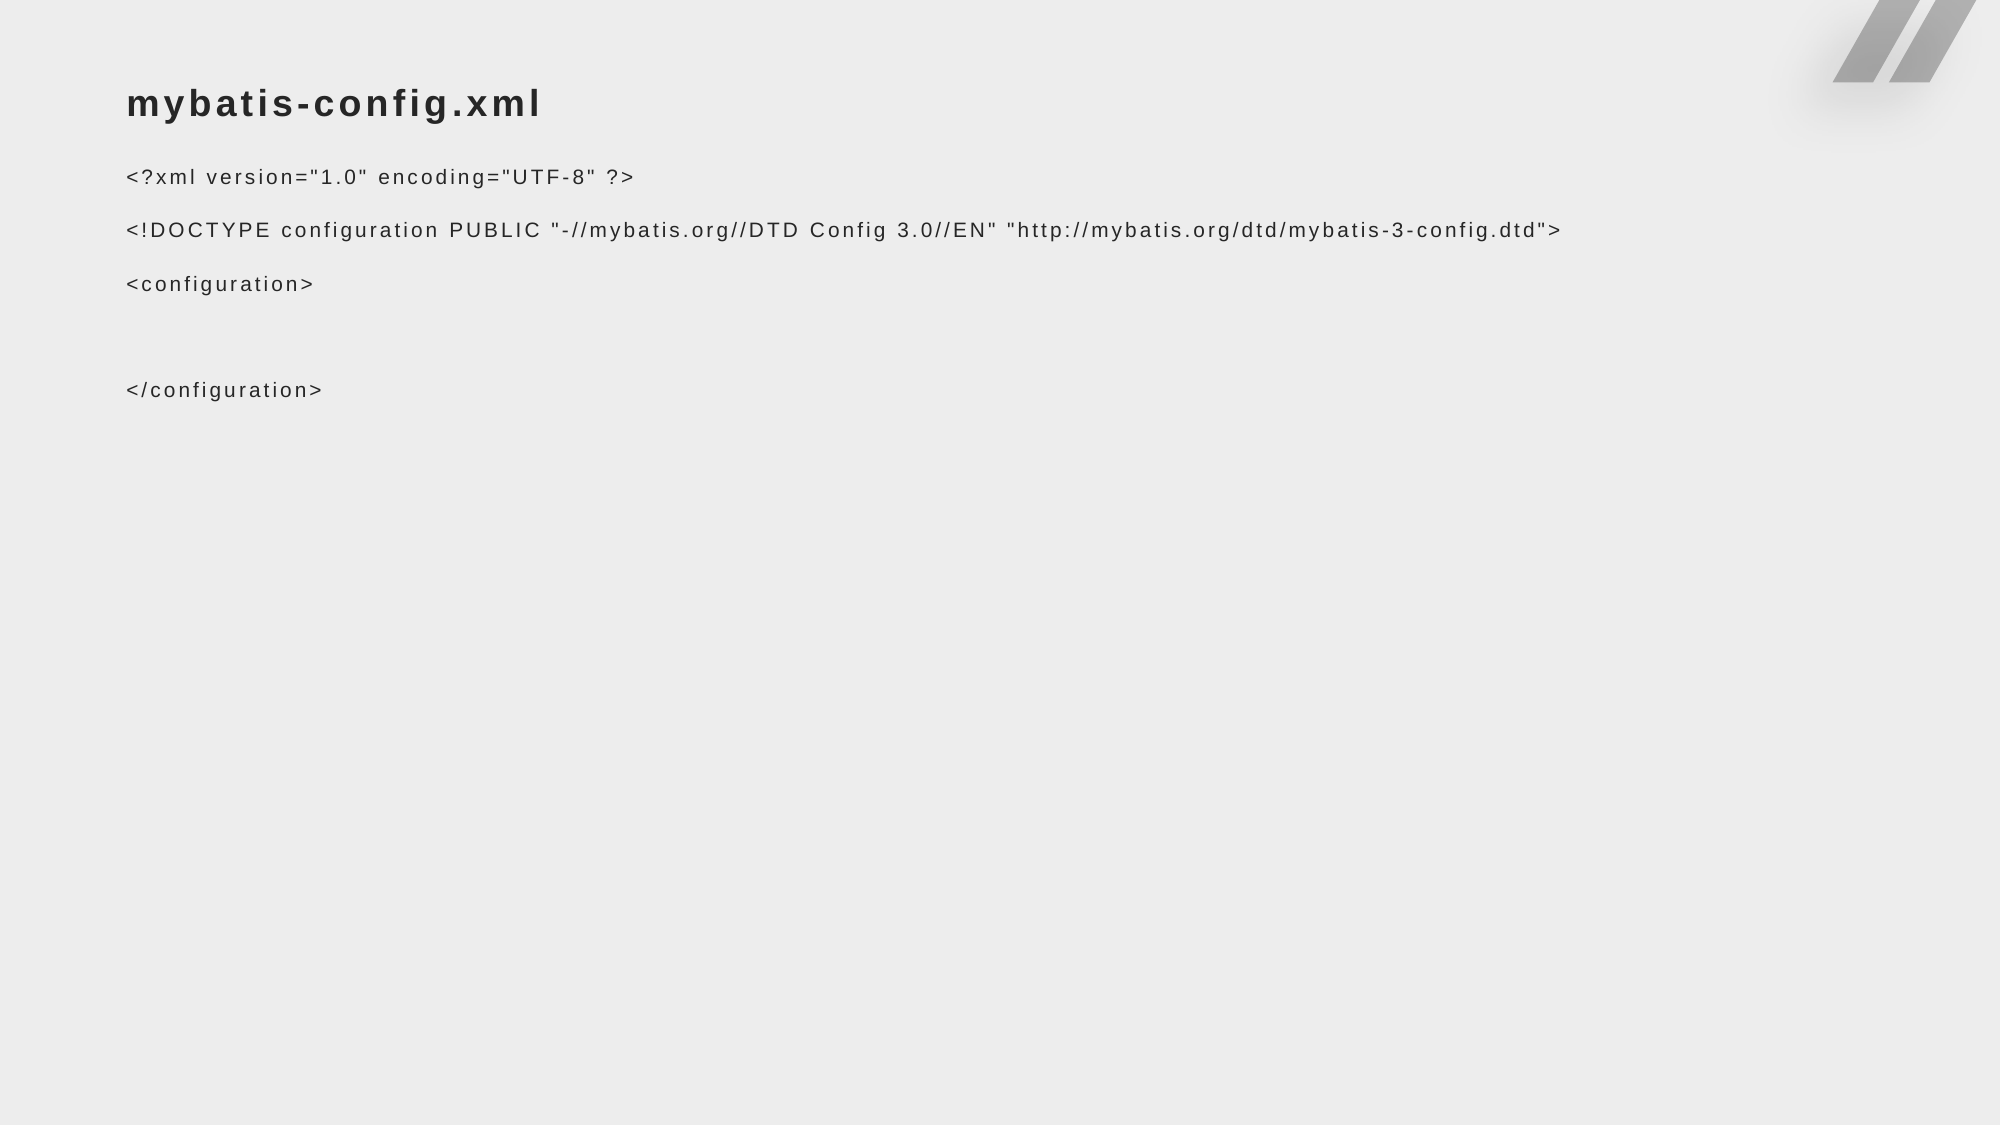

# mybatis-config.xml
<?xml version="1.0" encoding="UTF-8" ?>
<!DOCTYPE configuration PUBLIC "-//mybatis.org//DTD Config 3.0//EN" "http://mybatis.org/dtd/mybatis-3-config.dtd">
<configuration>

</configuration>